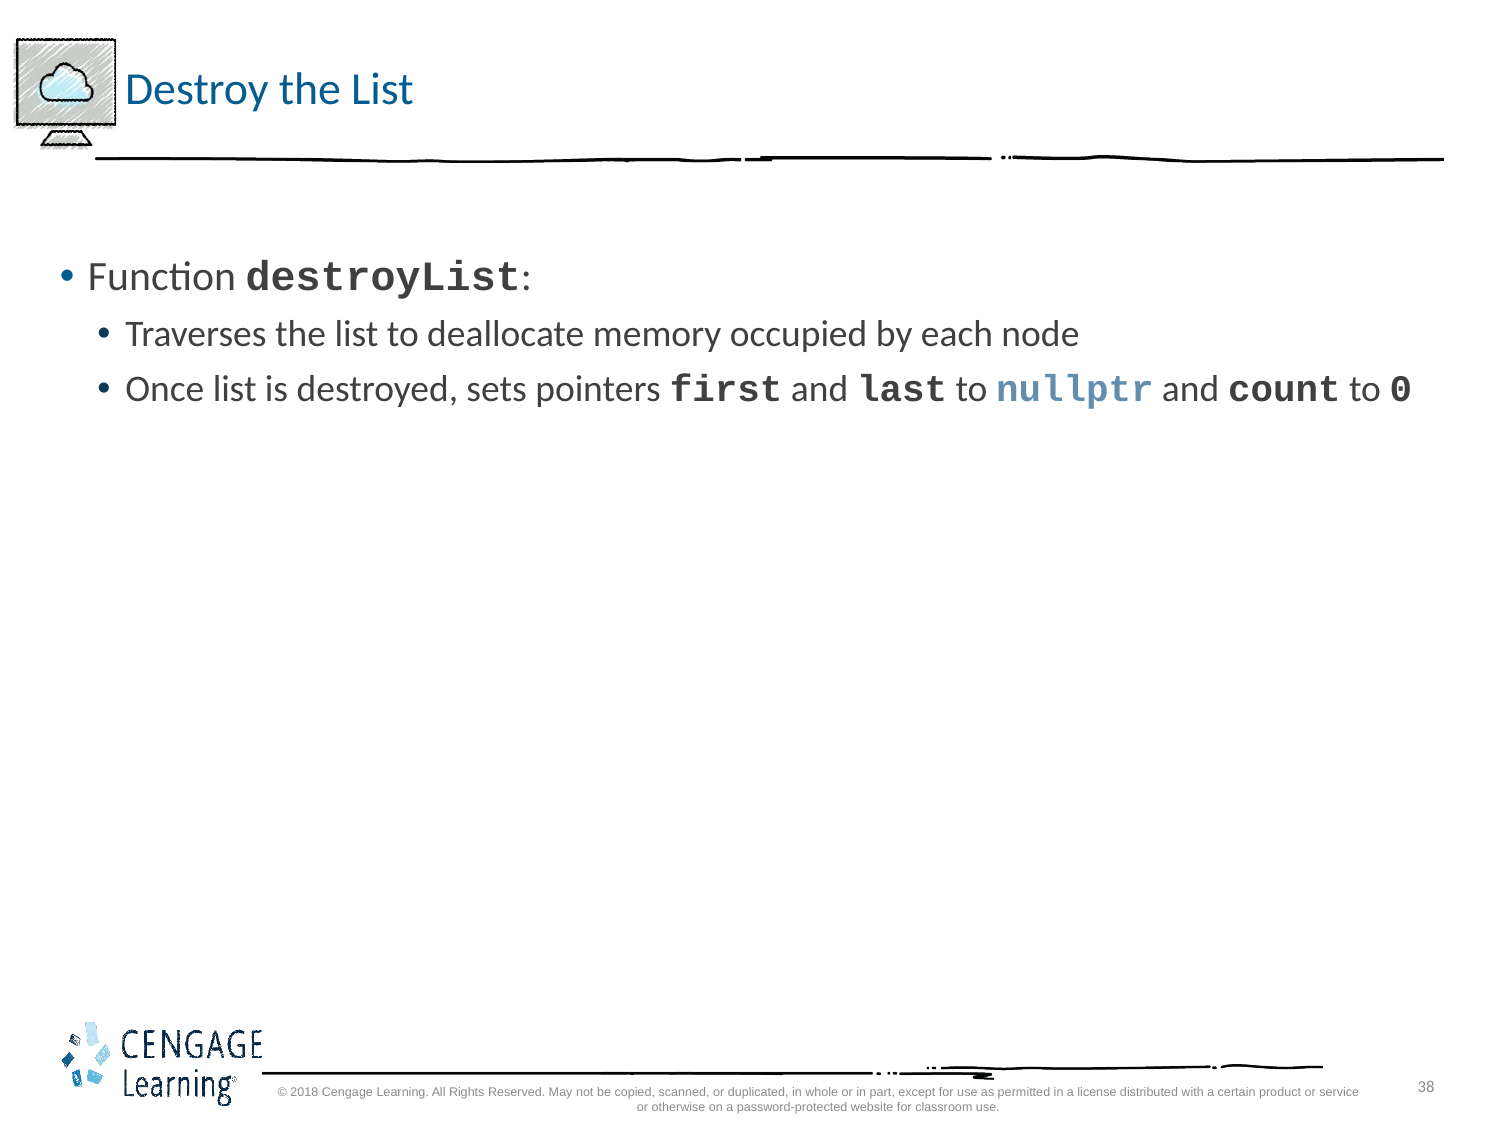

# Destroy the List
Function destroyList:
Traverses the list to deallocate memory occupied by each node
Once list is destroyed, sets pointers first and last to nullptr and count to 0

© 2018 Cengage Learning. All Rights Reserved. May not be copied, scanned, or duplicated, in whole or in part, except for use as permitted in a license distributed with a certain product or service or otherwise on a password-protected website for classroom use.